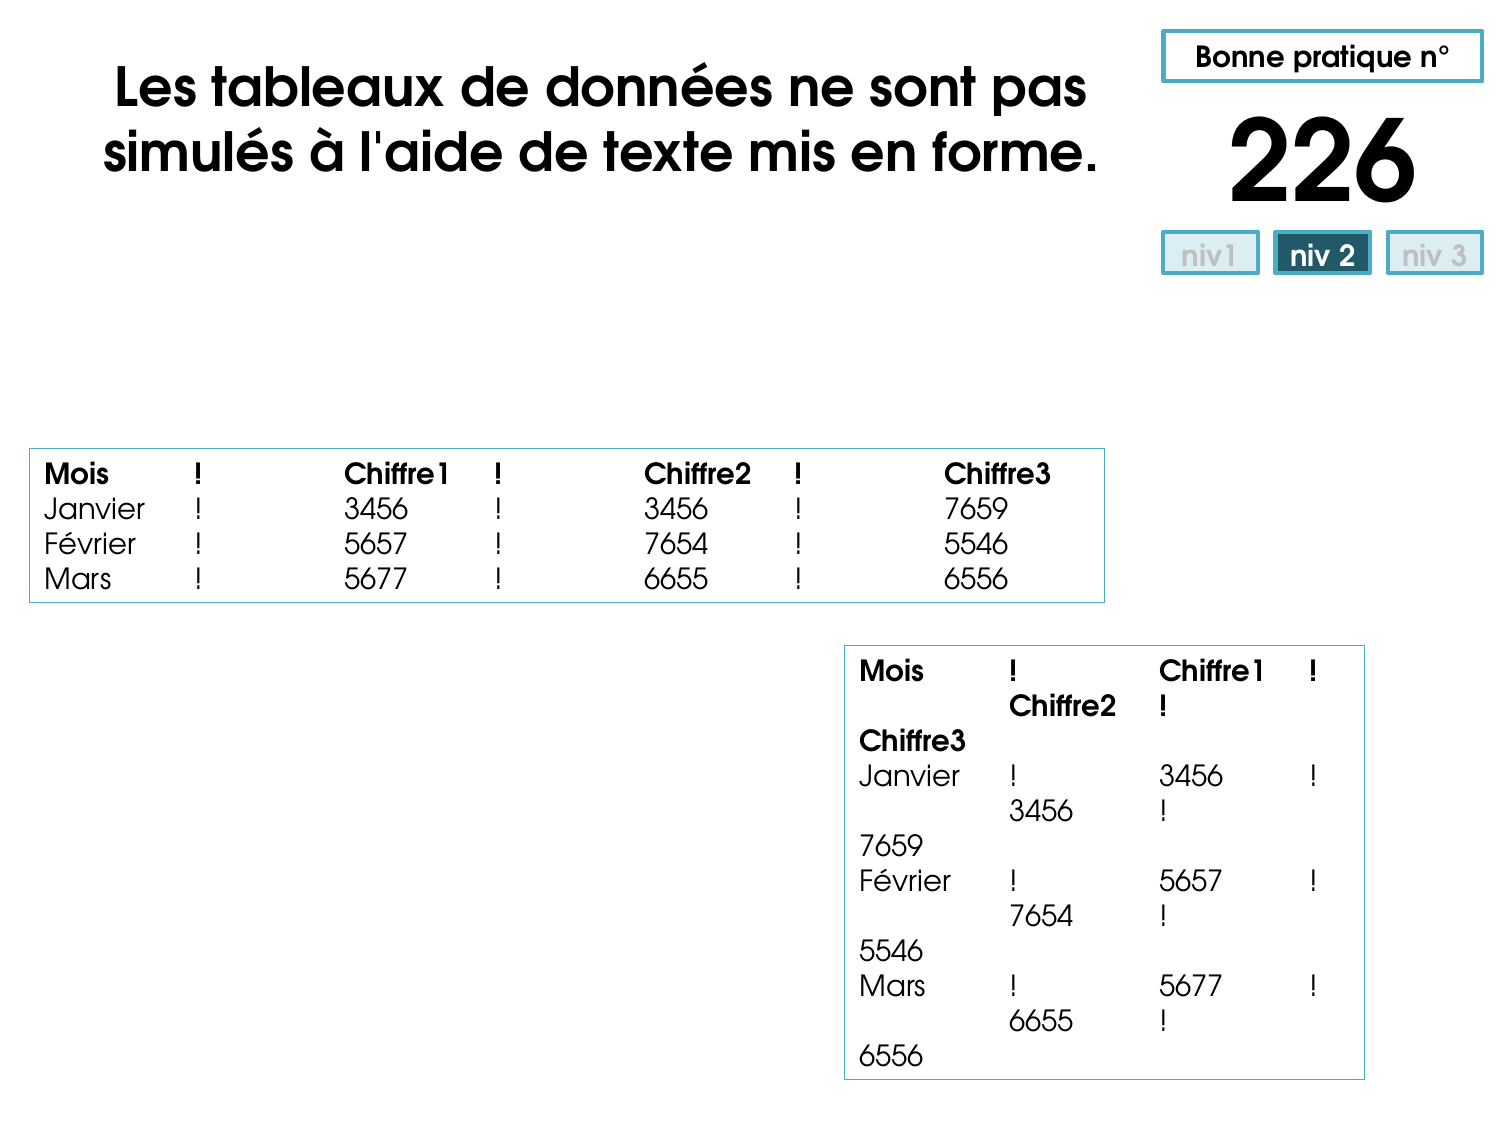

# Les tableaux de données ne sont pas simulés à l'aide de texte mis en forme.
226
Mois	!	Chiffre1	!	Chiffre2	!	Chiffre3
Janvier	!	3456	!	3456	!	7659
Février	!	5657	!	7654	!	5546
Mars	!	5677	!	6655	!	6556
Mois	!	Chiffre1	!	Chiffre2	!	Chiffre3
Janvier	!	3456	!	3456	!	7659
Février	!	5657	!	7654	!	5546
Mars	!	5677	!	6655	!	6556